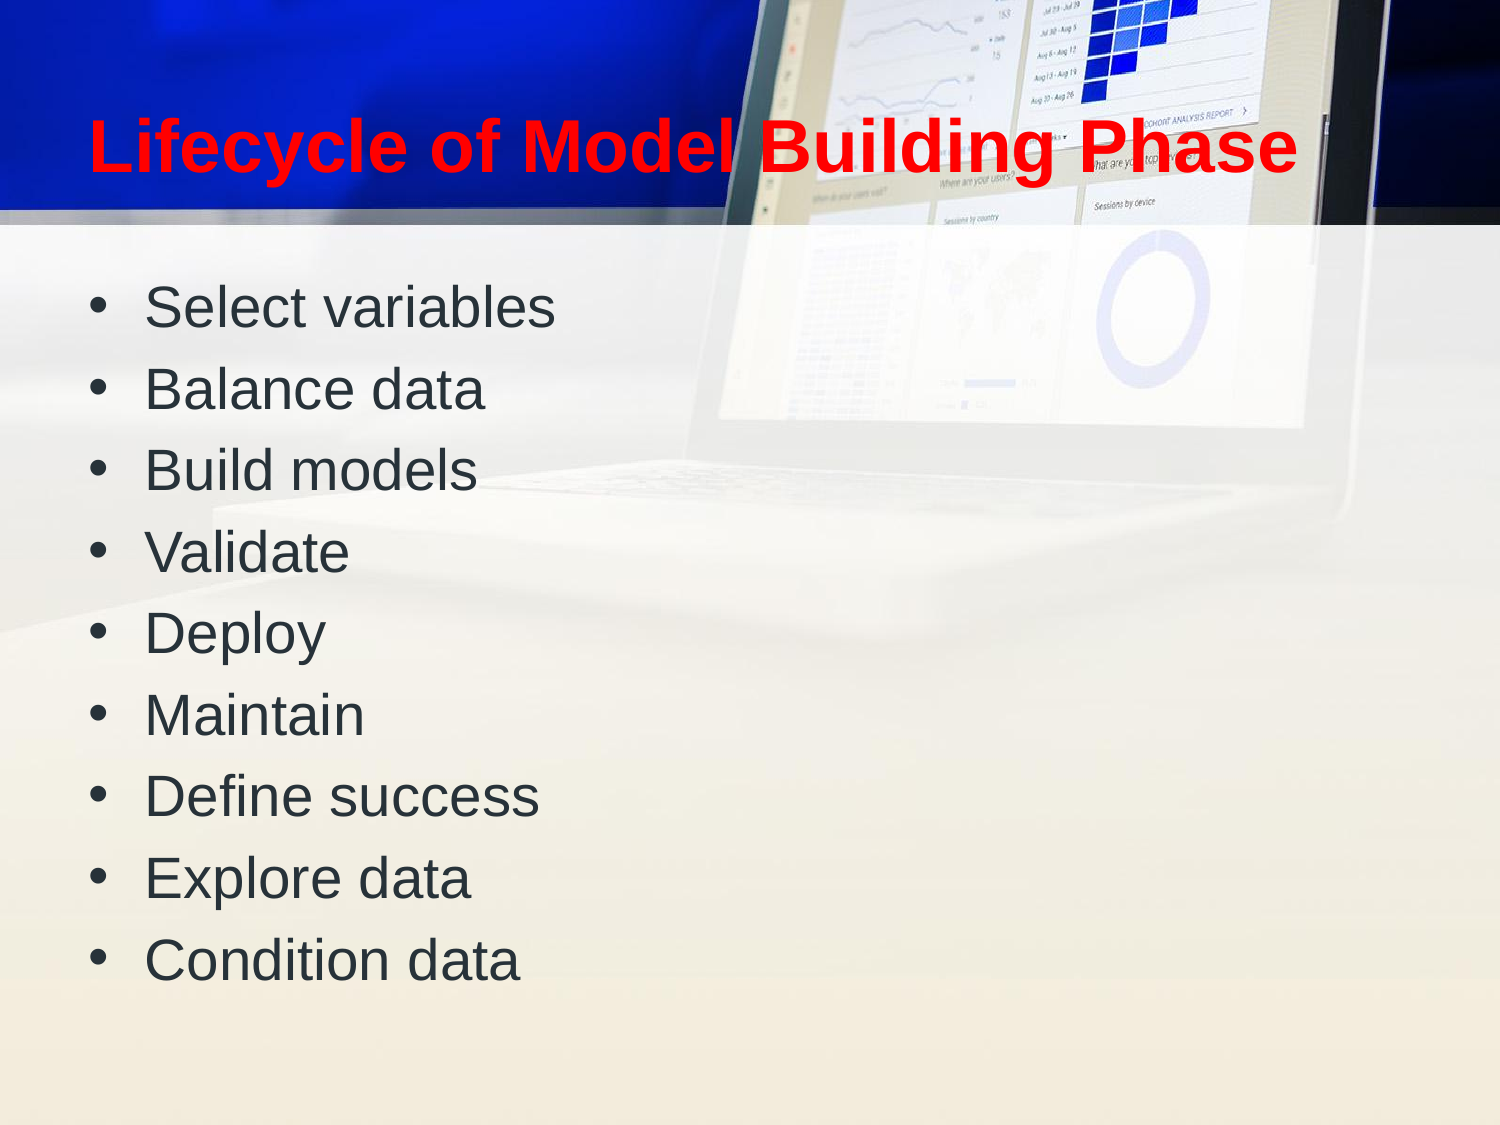

# Lifecycle of Model Building Phase
Select variables
Balance data
Build models
Validate
Deploy
Maintain
Define success
Explore data
Condition data